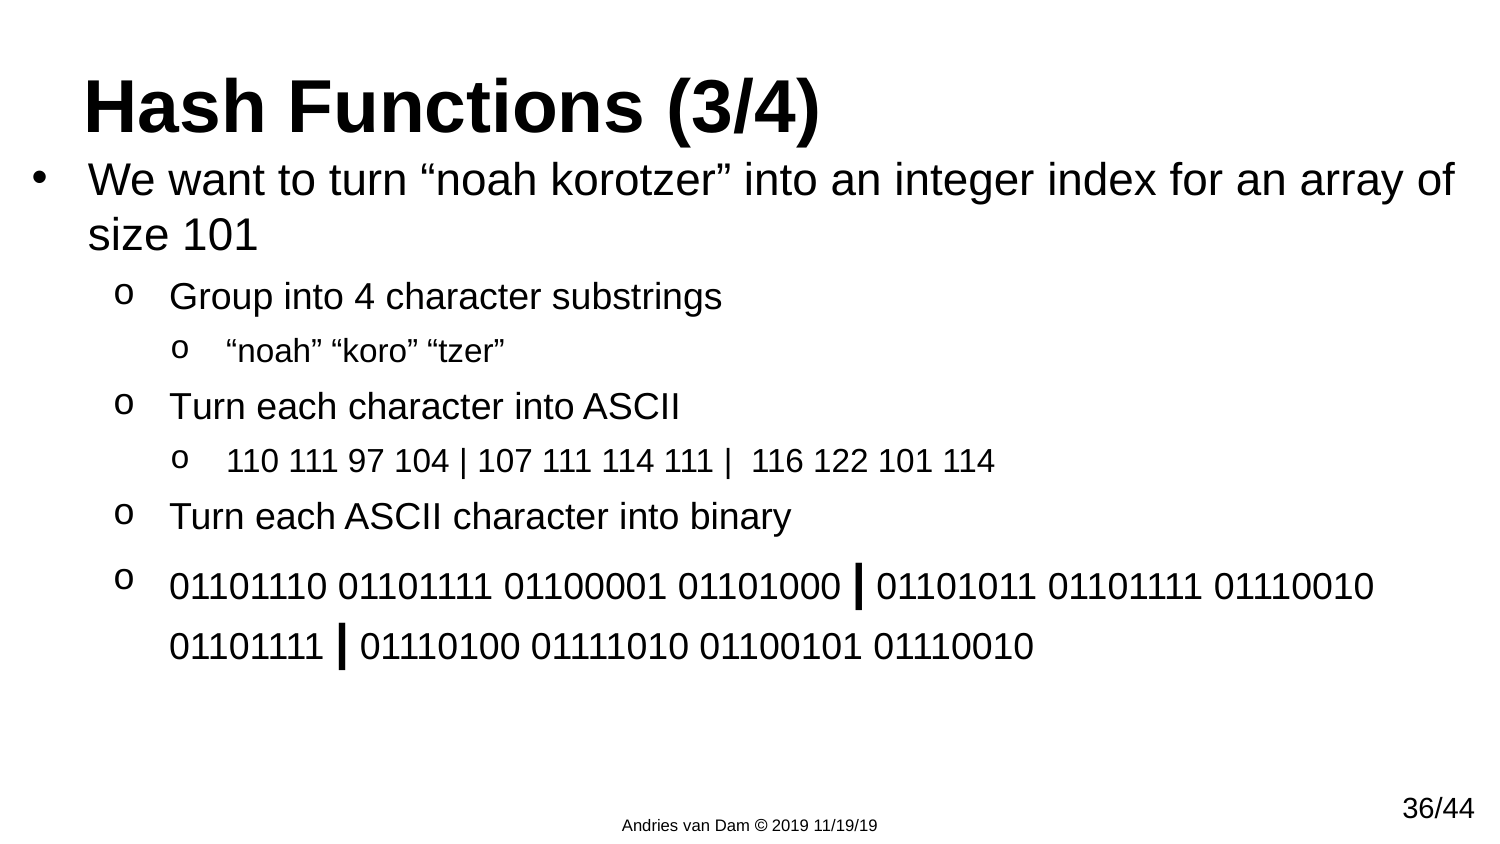

# Hash Functions (3/4)
We want to turn “noah korotzer” into an integer index for an array of size 101
Group into 4 character substrings
“noah” “koro” “tzer”
Turn each character into ASCII
110 111 97 104 | 107 111 114 111 |  116 122 101 114
Turn each ASCII character into binary
01101110 01101111 01100001 01101000 | 01101011 01101111 01110010 01101111 | 01110100 01111010 01100101 01110010